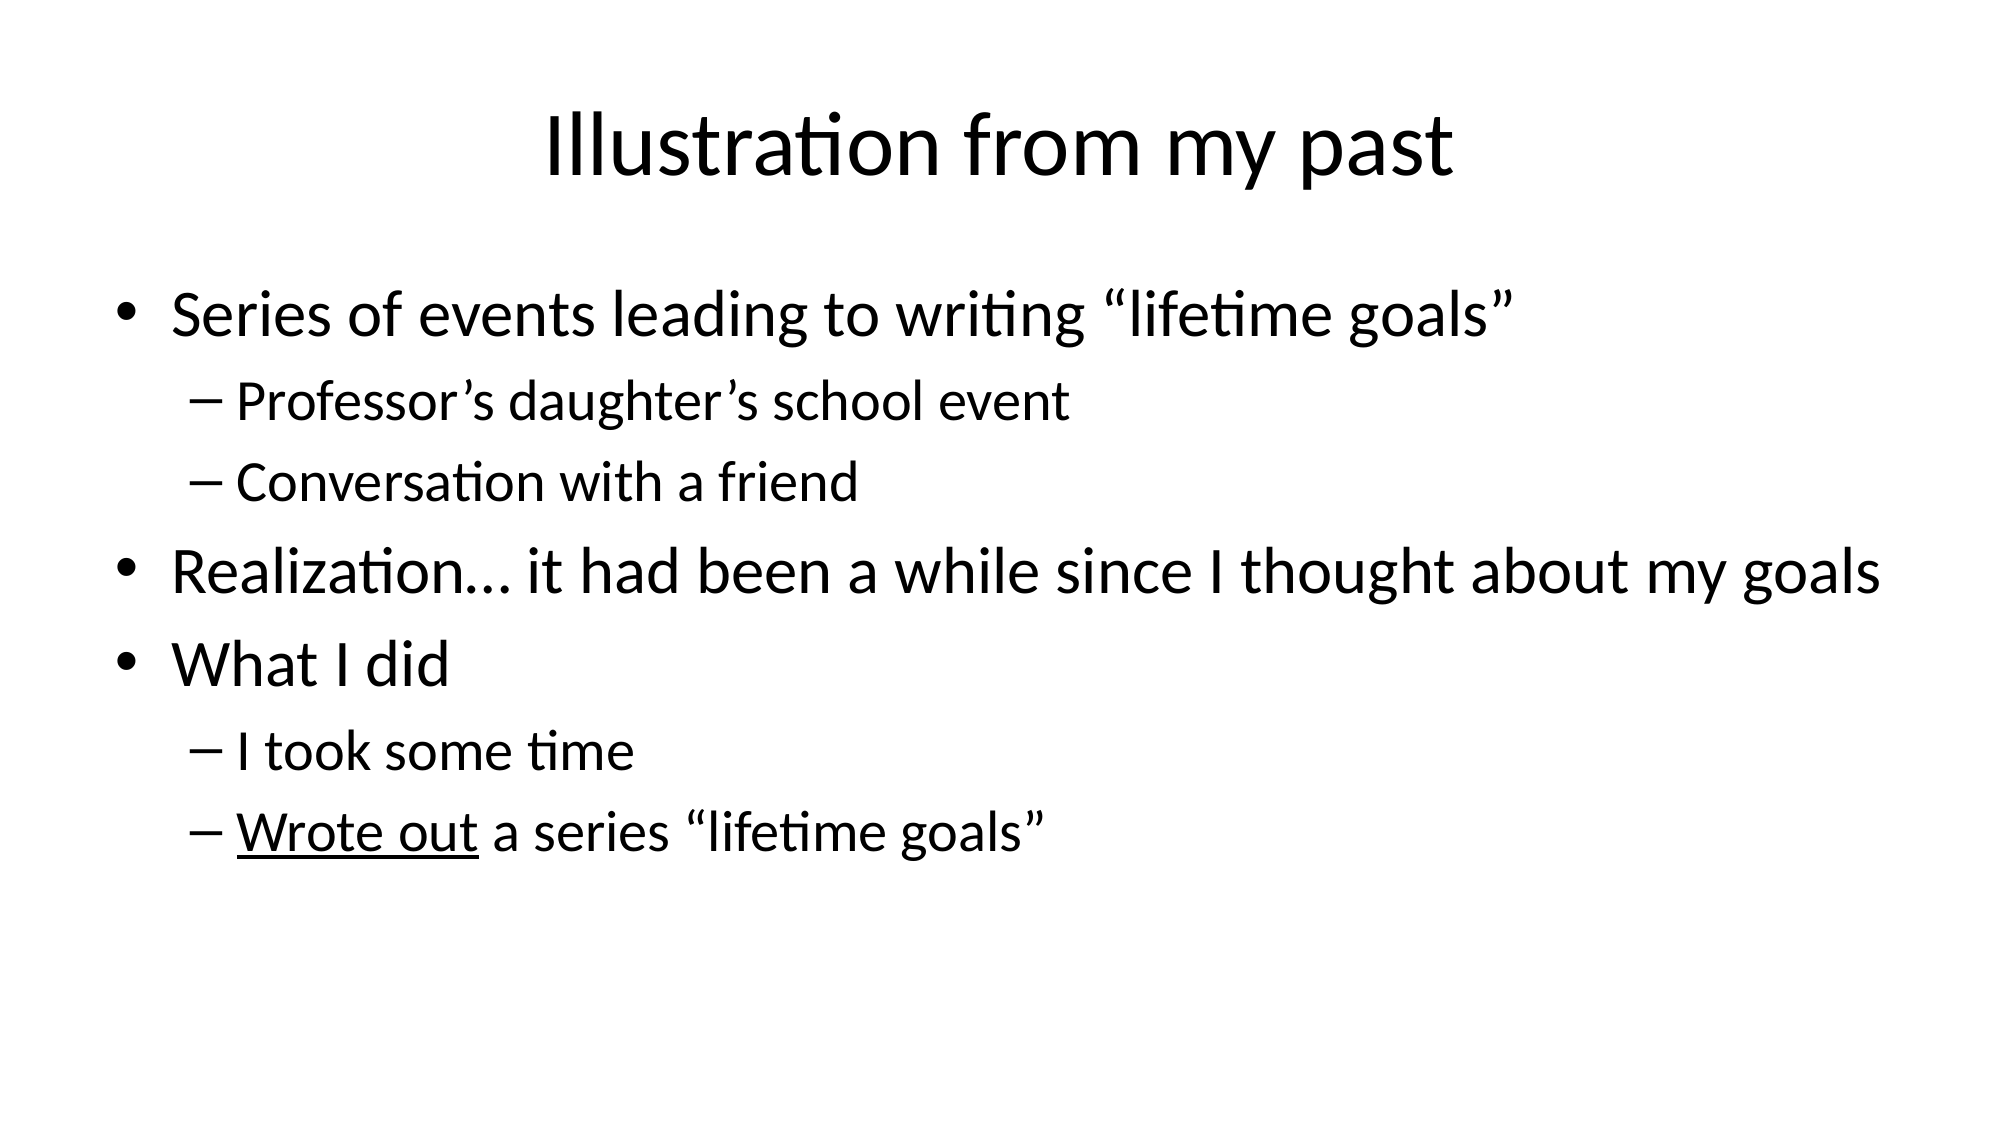

# Illustration from my past
Series of events leading to writing “lifetime goals”
Professor’s daughter’s school event
Conversation with a friend
Realization… it had been a while since I thought about my goals
What I did
I took some time
Wrote out a series “lifetime goals”